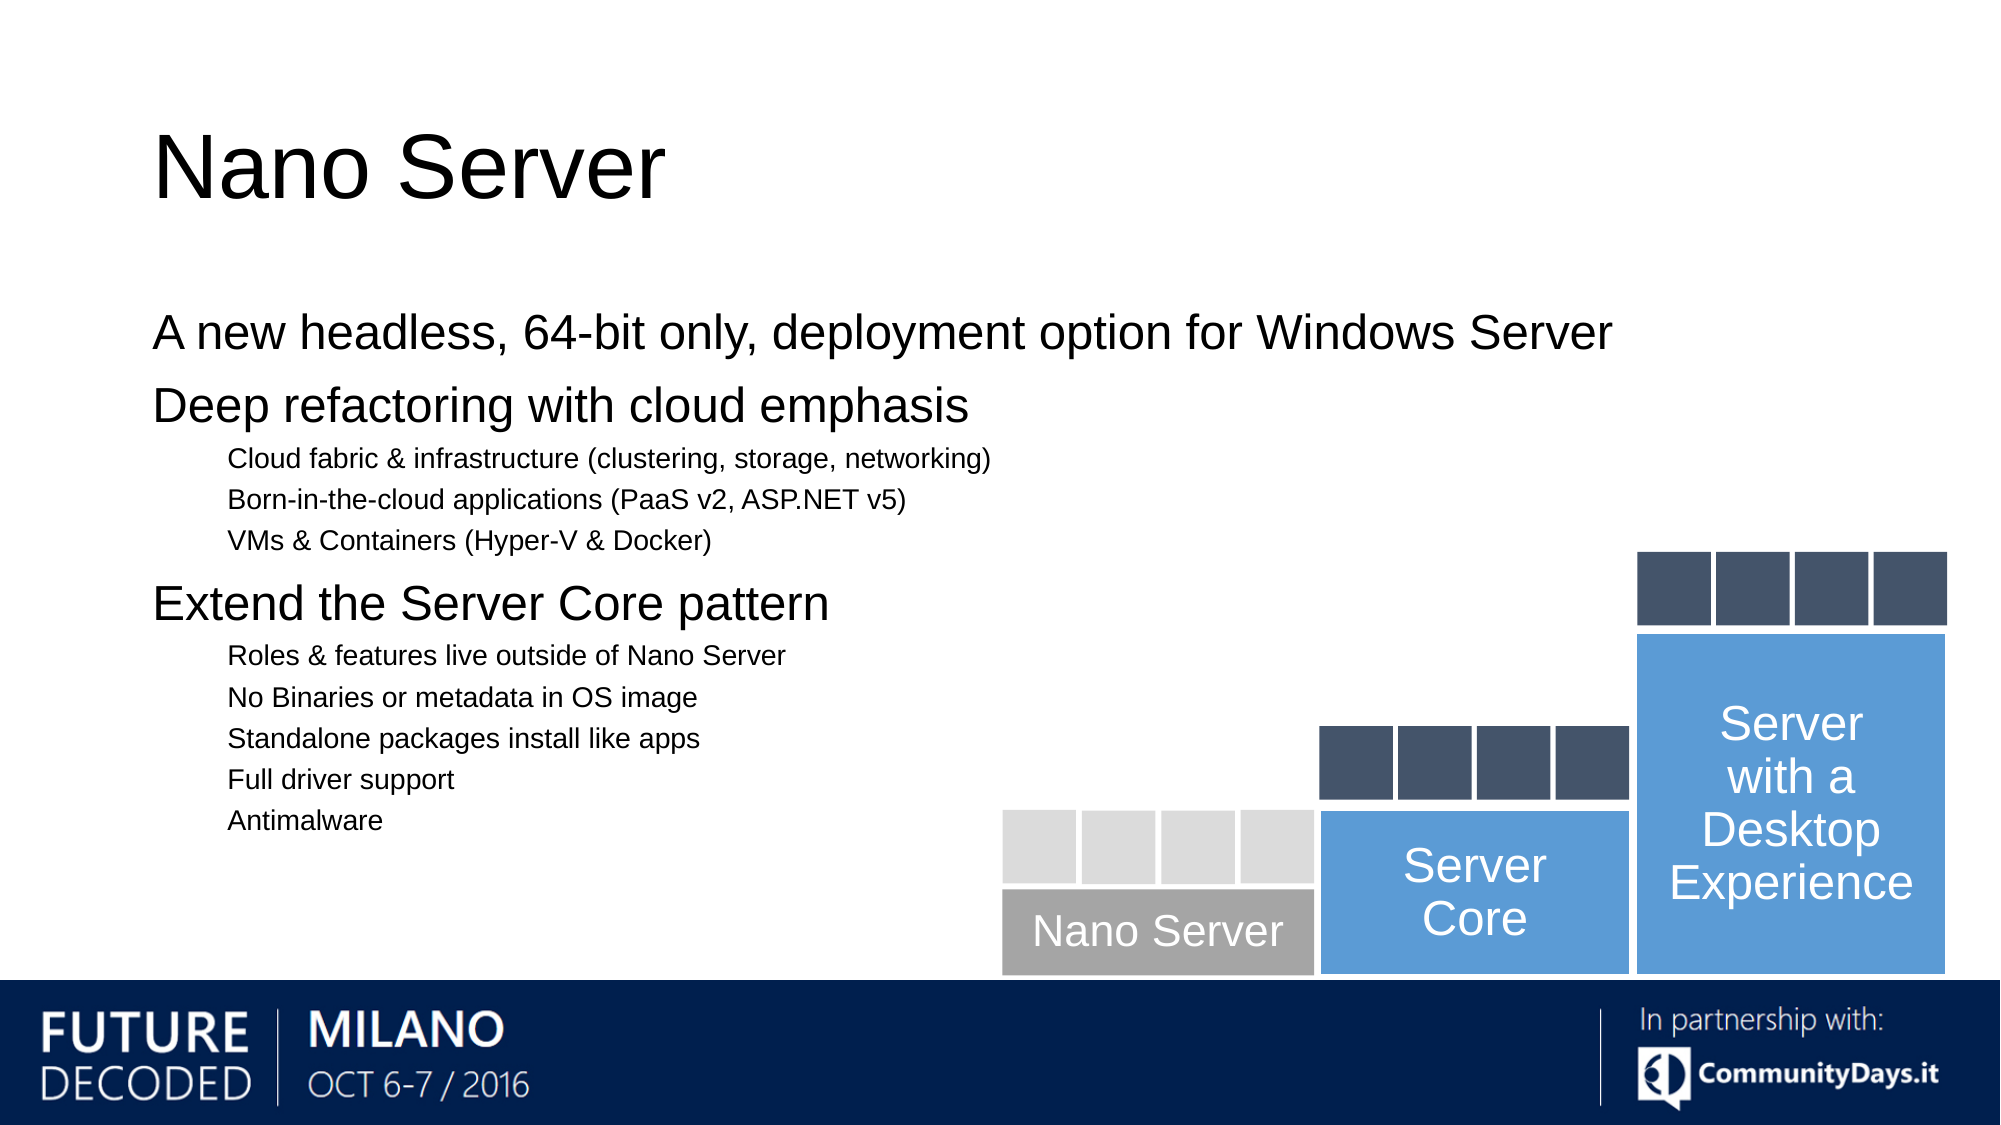

# Nano Server
A new headless, 64-bit only, deployment option for Windows Server
Deep refactoring with cloud emphasis
Cloud fabric & infrastructure (clustering, storage, networking)
Born-in-the-cloud applications (PaaS v2, ASP.NET v5)
VMs & Containers (Hyper-V & Docker)
Extend the Server Core pattern
Roles & features live outside of Nano Server
No Binaries or metadata in OS image
Standalone packages install like apps
Full driver support
Antimalware

Server
with a Desktop Experience

Server
Core

Nano Server